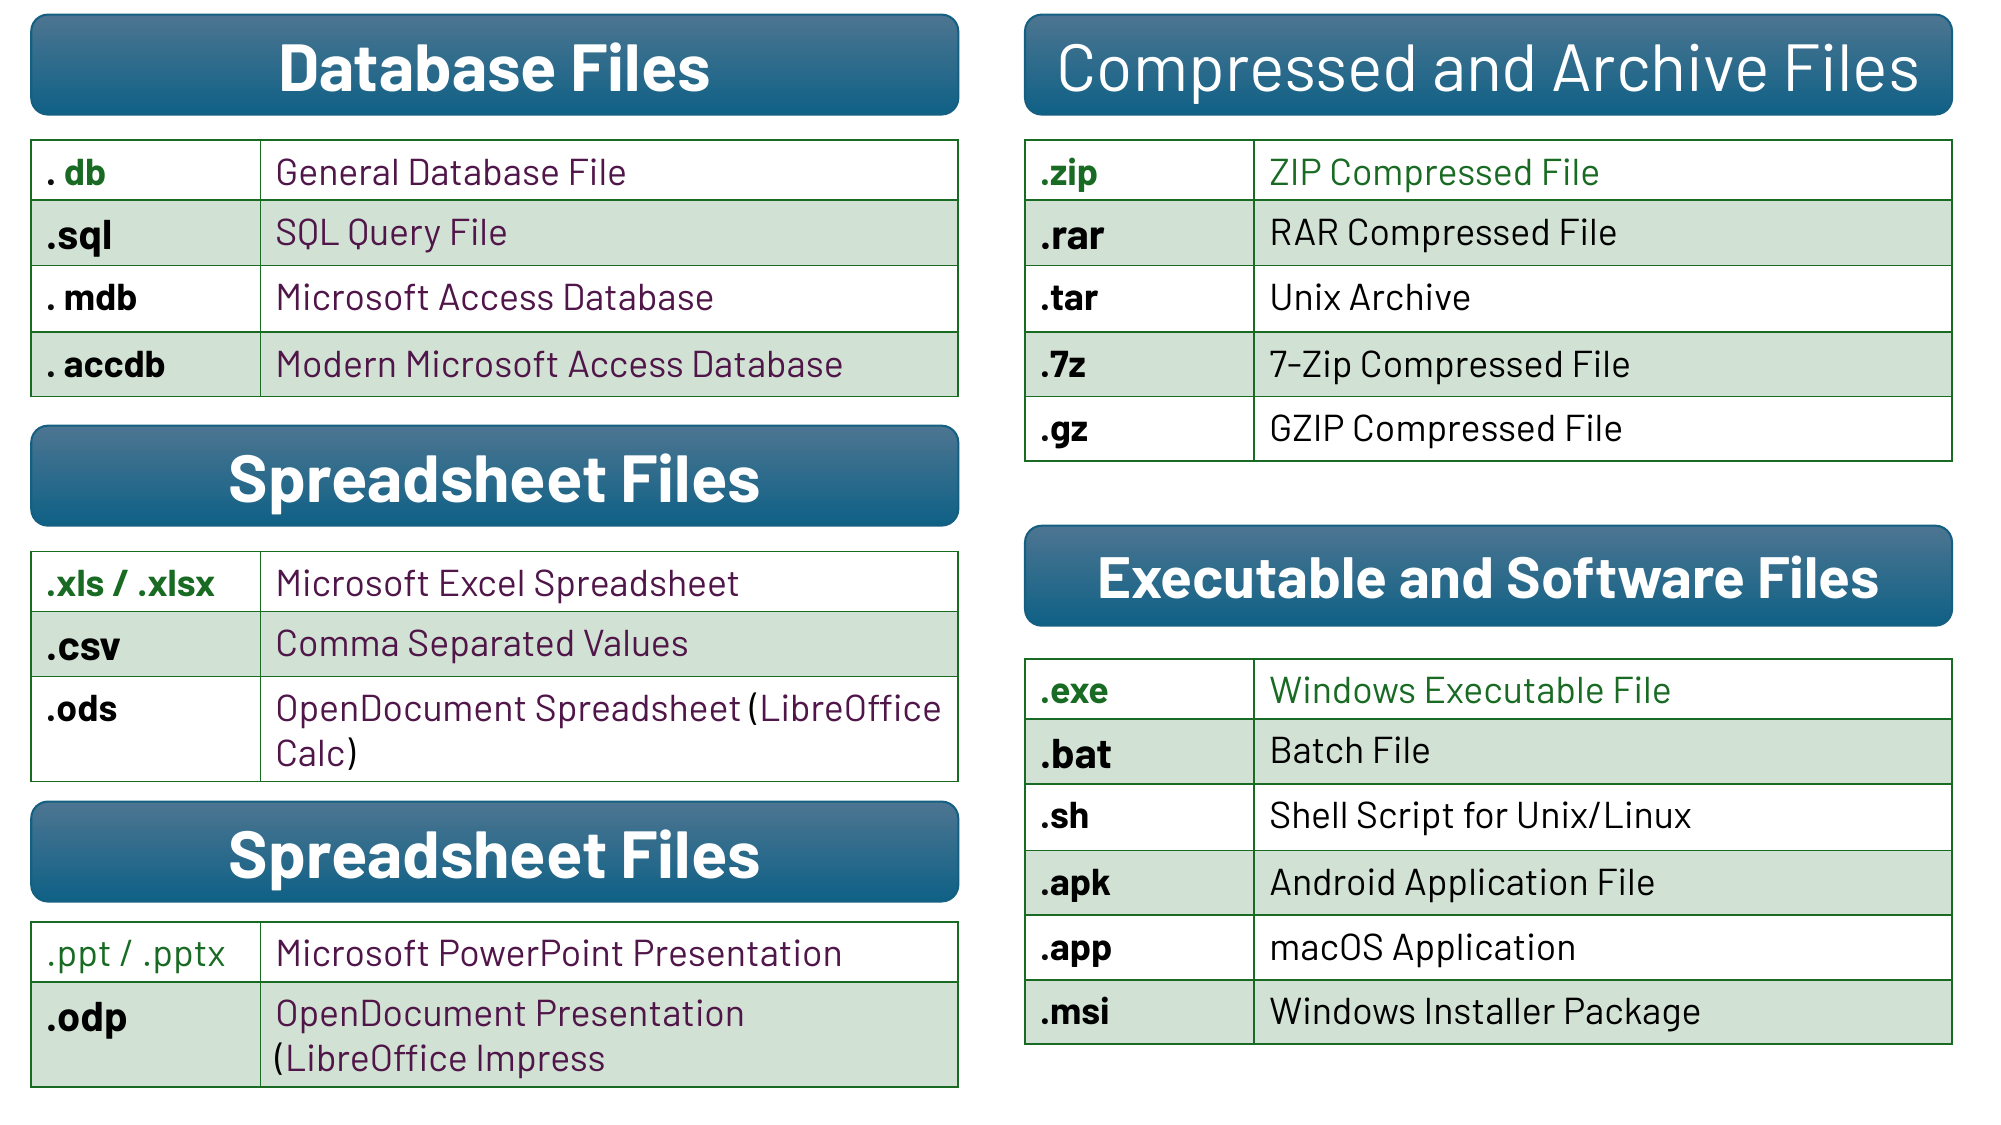

Database Files
Compressed and Archive Files
| . db | General Database File |
| --- | --- |
| .sql | SQL Query File |
| . mdb | Microsoft Access Database |
| . accdb | Modern Microsoft Access Database |
| .zip | ZIP Compressed File |
| --- | --- |
| .rar | RAR Compressed File |
| .tar | Unix Archive |
| .7z | 7-Zip Compressed File |
| .gz | GZIP Compressed File |
Spreadsheet Files
Executable and Software Files
| .xls / .xlsx | Microsoft Excel Spreadsheet |
| --- | --- |
| .csv | Comma Separated Values |
| .ods | OpenDocument Spreadsheet (LibreOffice Calc) |
| .exe | Windows Executable File |
| --- | --- |
| .bat | Batch File |
| .sh | Shell Script for Unix/Linux |
| .apk | Android Application File |
| .app | macOS Application |
| .msi | Windows Installer Package |
Spreadsheet Files
| .ppt / .pptx | Microsoft PowerPoint Presentation |
| --- | --- |
| .odp | OpenDocument Presentation (LibreOffice Impress |